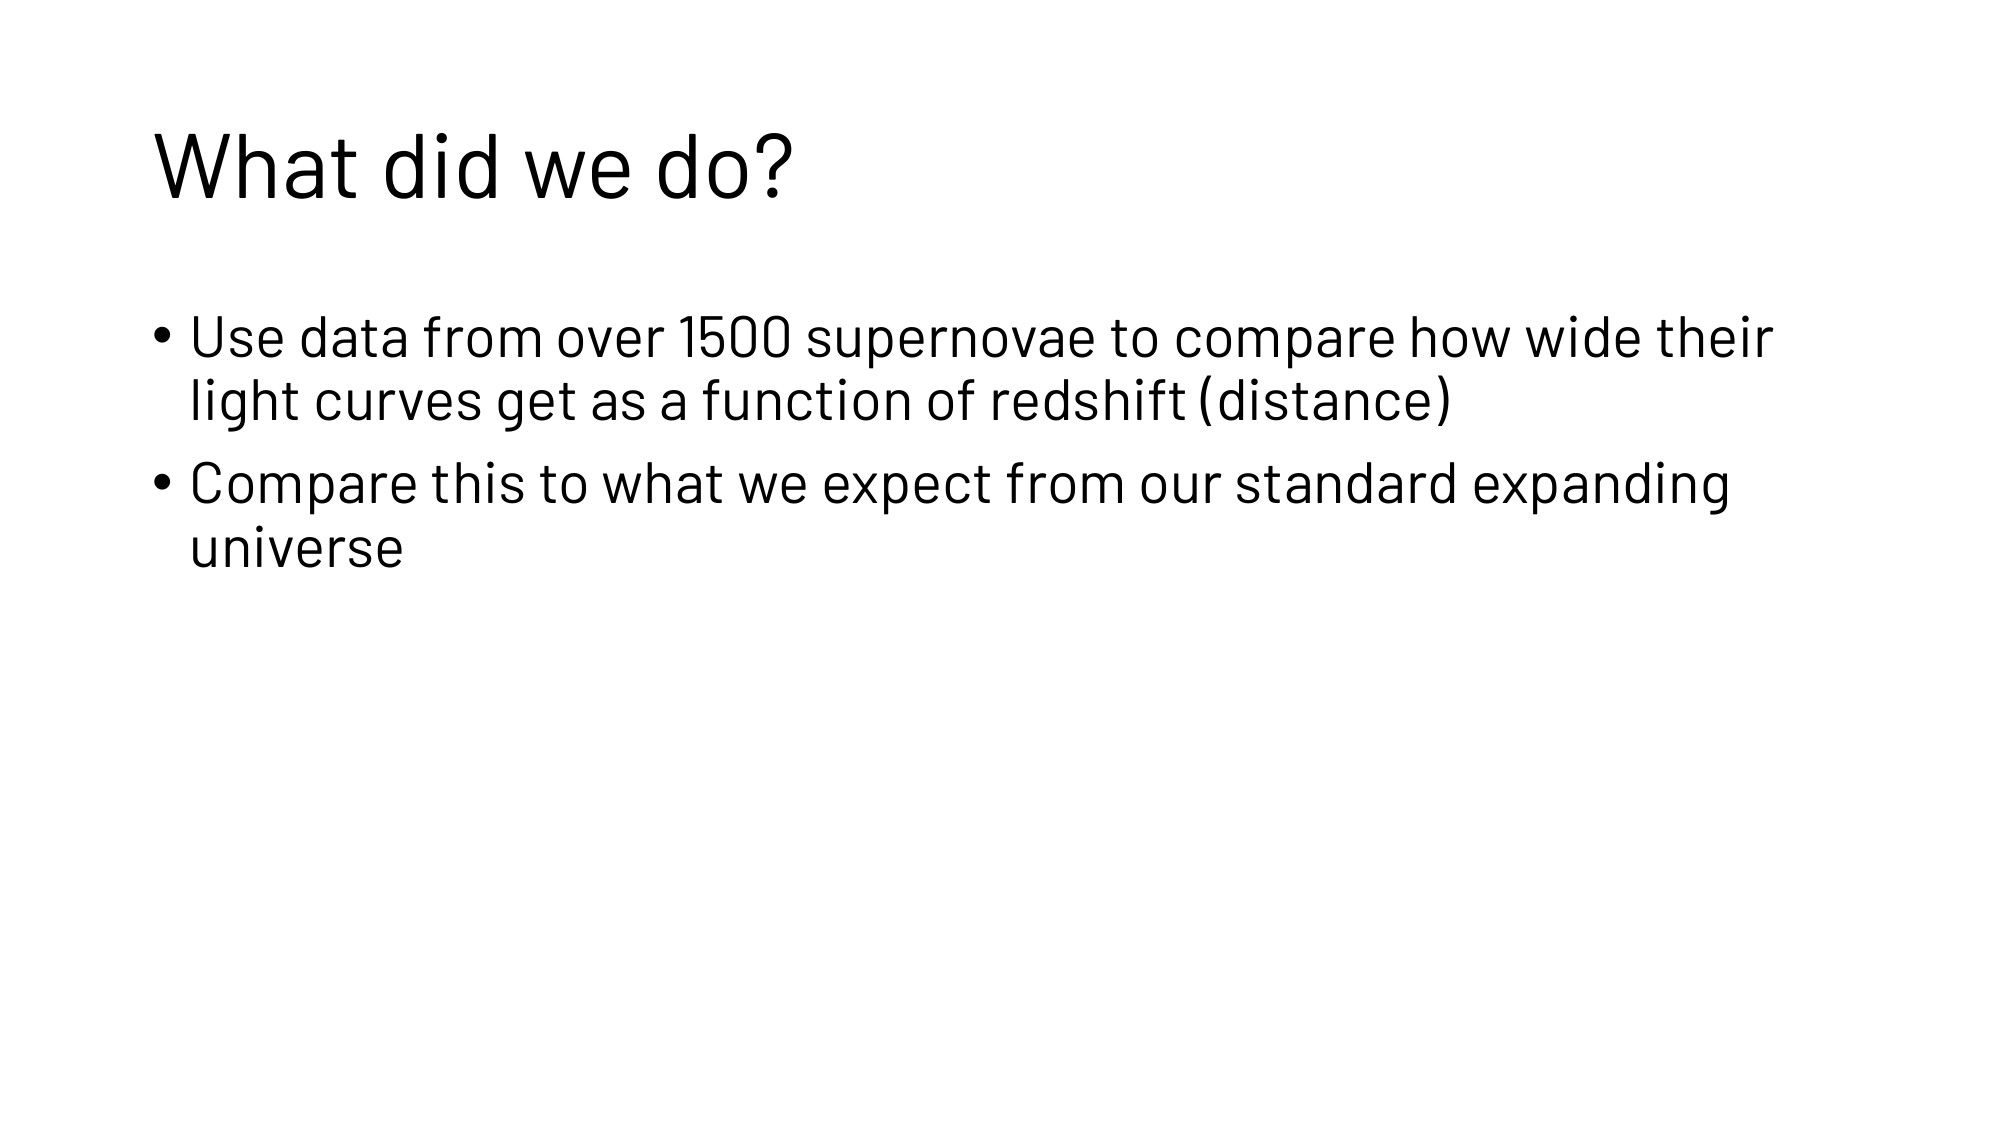

# What did we do?
Use data from over 1500 supernovae to compare how wide their light curves get as a function of redshift (distance)
Compare this to what we expect from our standard expanding universe